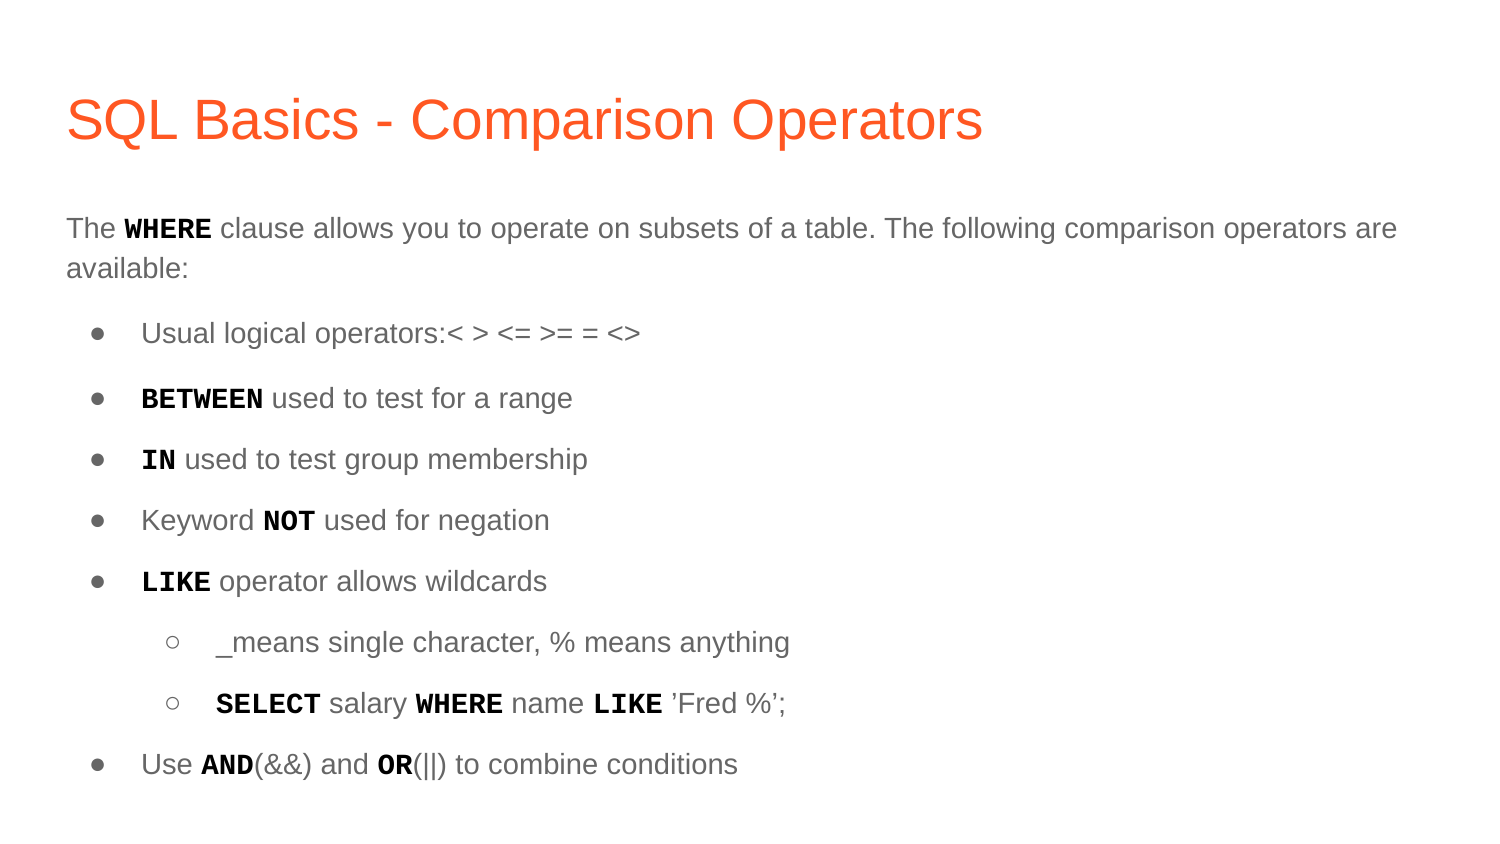

# SQL Basics - Comparison Operators
The WHERE clause allows you to operate on subsets of a table. The following comparison operators are available:
Usual logical operators:< > <= >= = <>
BETWEEN used to test for a range
IN used to test group membership
Keyword NOT used for negation
LIKE operator allows wildcards
_means single character, % means anything
SELECT salary WHERE name LIKE ’Fred %’;
Use AND(&&) and OR(||) to combine conditions